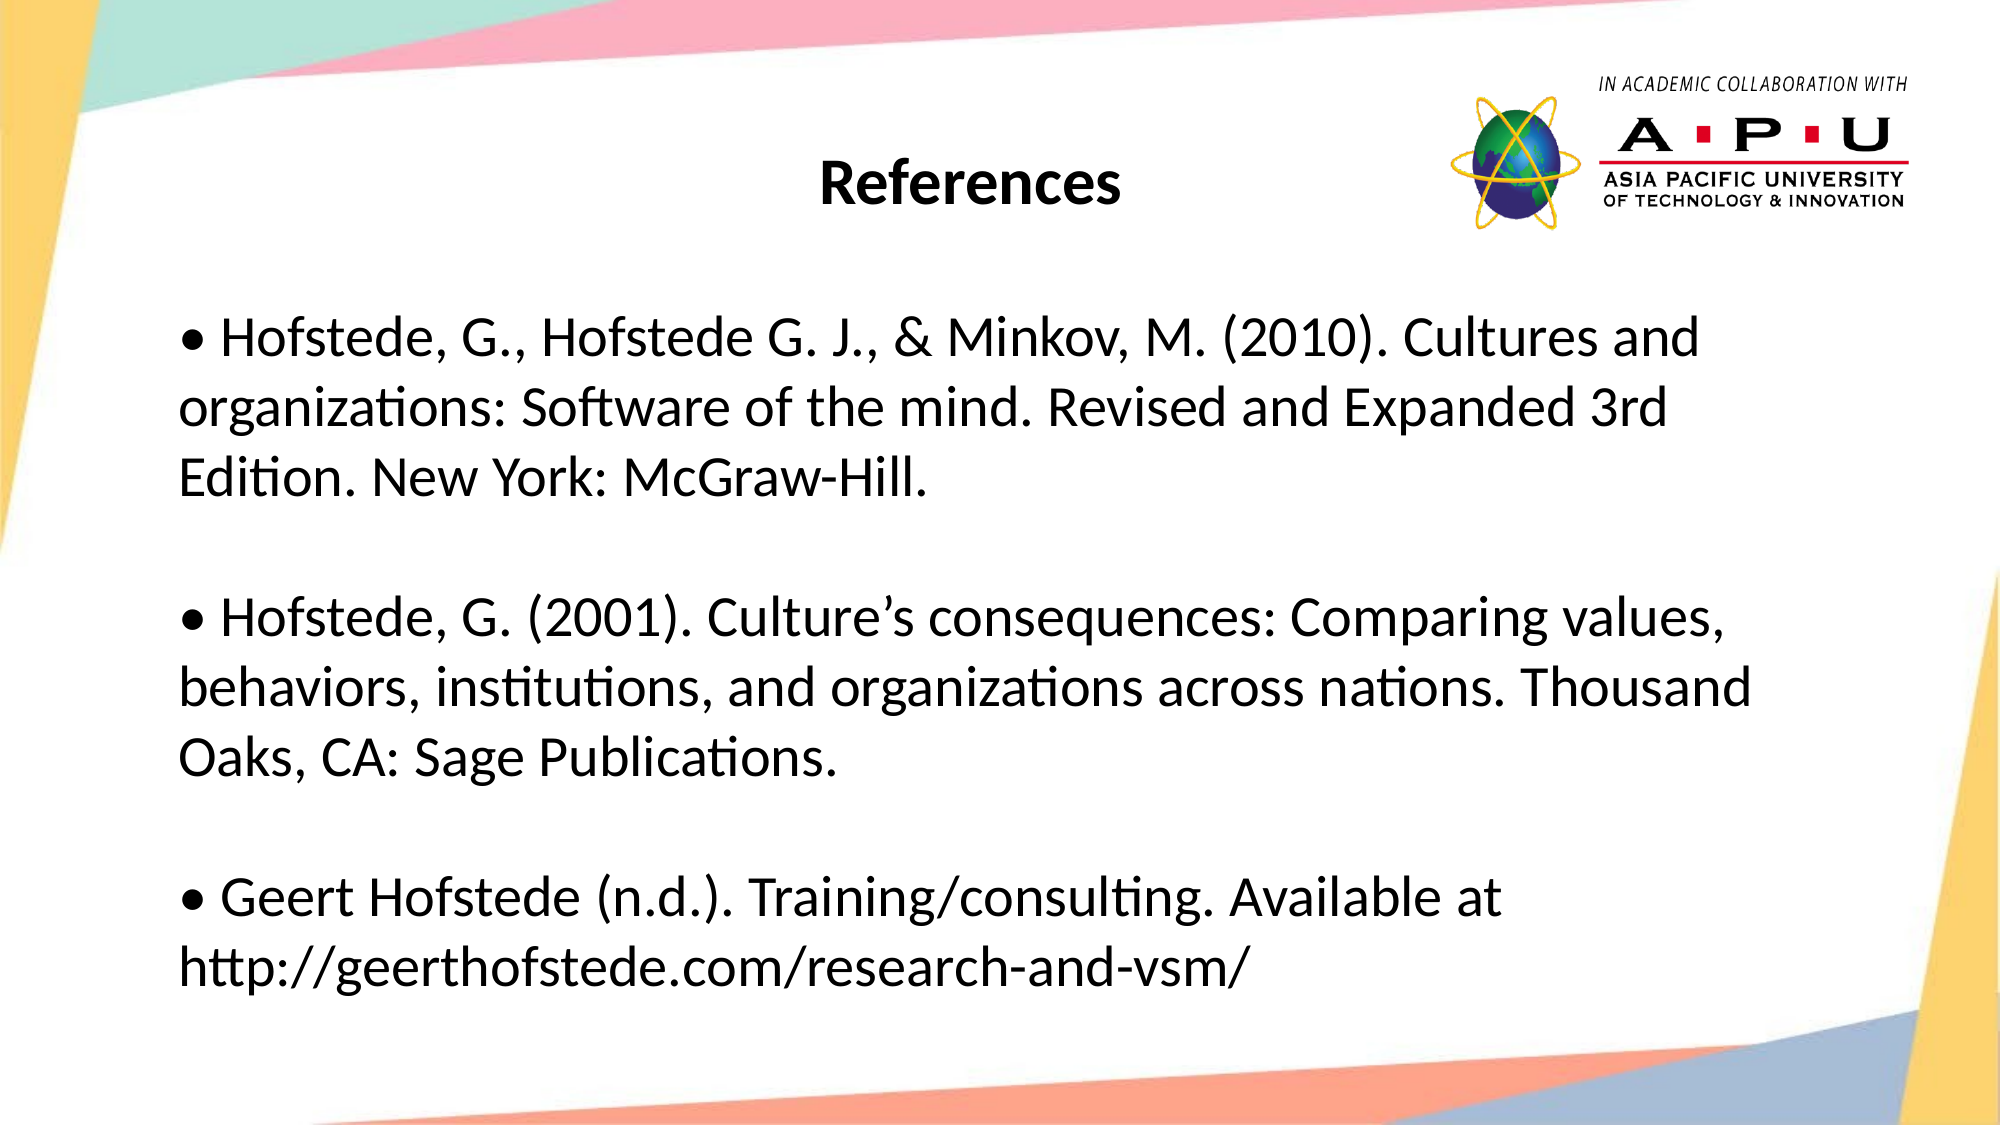

References

• Hofstede, G., Hofstede G. J., & Minkov, M. (2010). Cultures and organizations: Software of the mind. Revised and Expanded 3rd Edition. New York: McGraw-Hill.

• Hofstede, G. (2001). Culture’s consequences: Comparing values, behaviors, institutions, and organizations across nations. Thousand Oaks, CA: Sage Publications.

• Geert Hofstede (n.d.). Training/consulting. Available at http://geerthofstede.com/research-and-vsm/